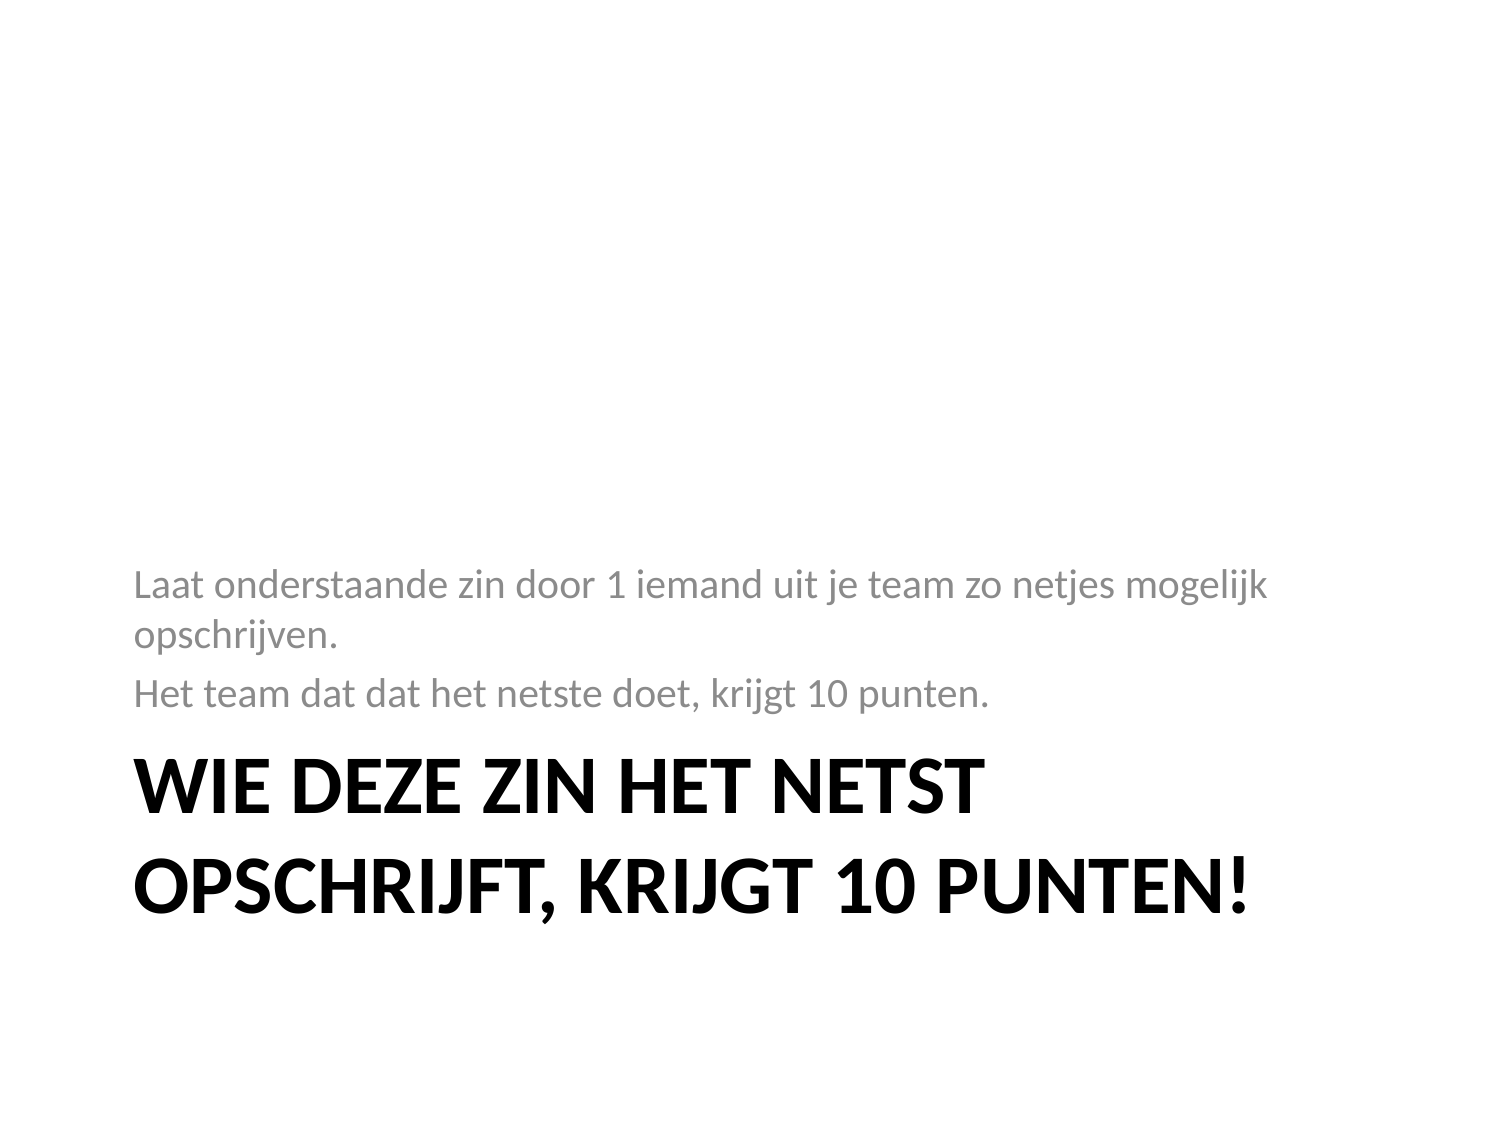

Laat onderstaande zin door 1 iemand uit je team zo netjes mogelijk opschrijven.
Het team dat dat het netste doet, krijgt 10 punten.
# Wie deze zin het netst opschrijft, krijgt 10 punten!